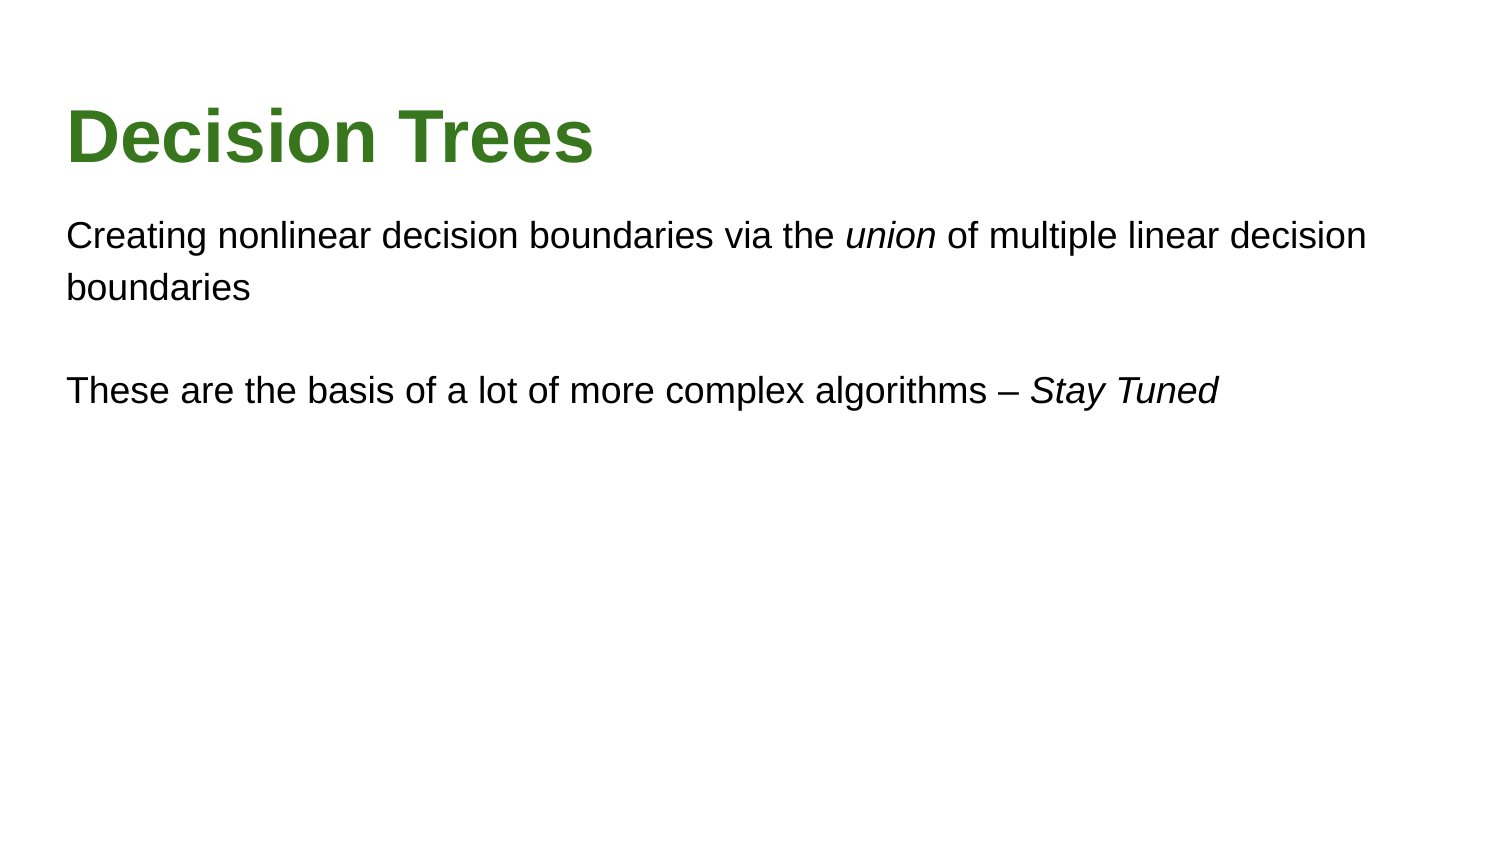

# Decision Trees
Creating nonlinear decision boundaries via the union of multiple linear decision boundaries

These are the basis of a lot of more complex algorithms – Stay Tuned